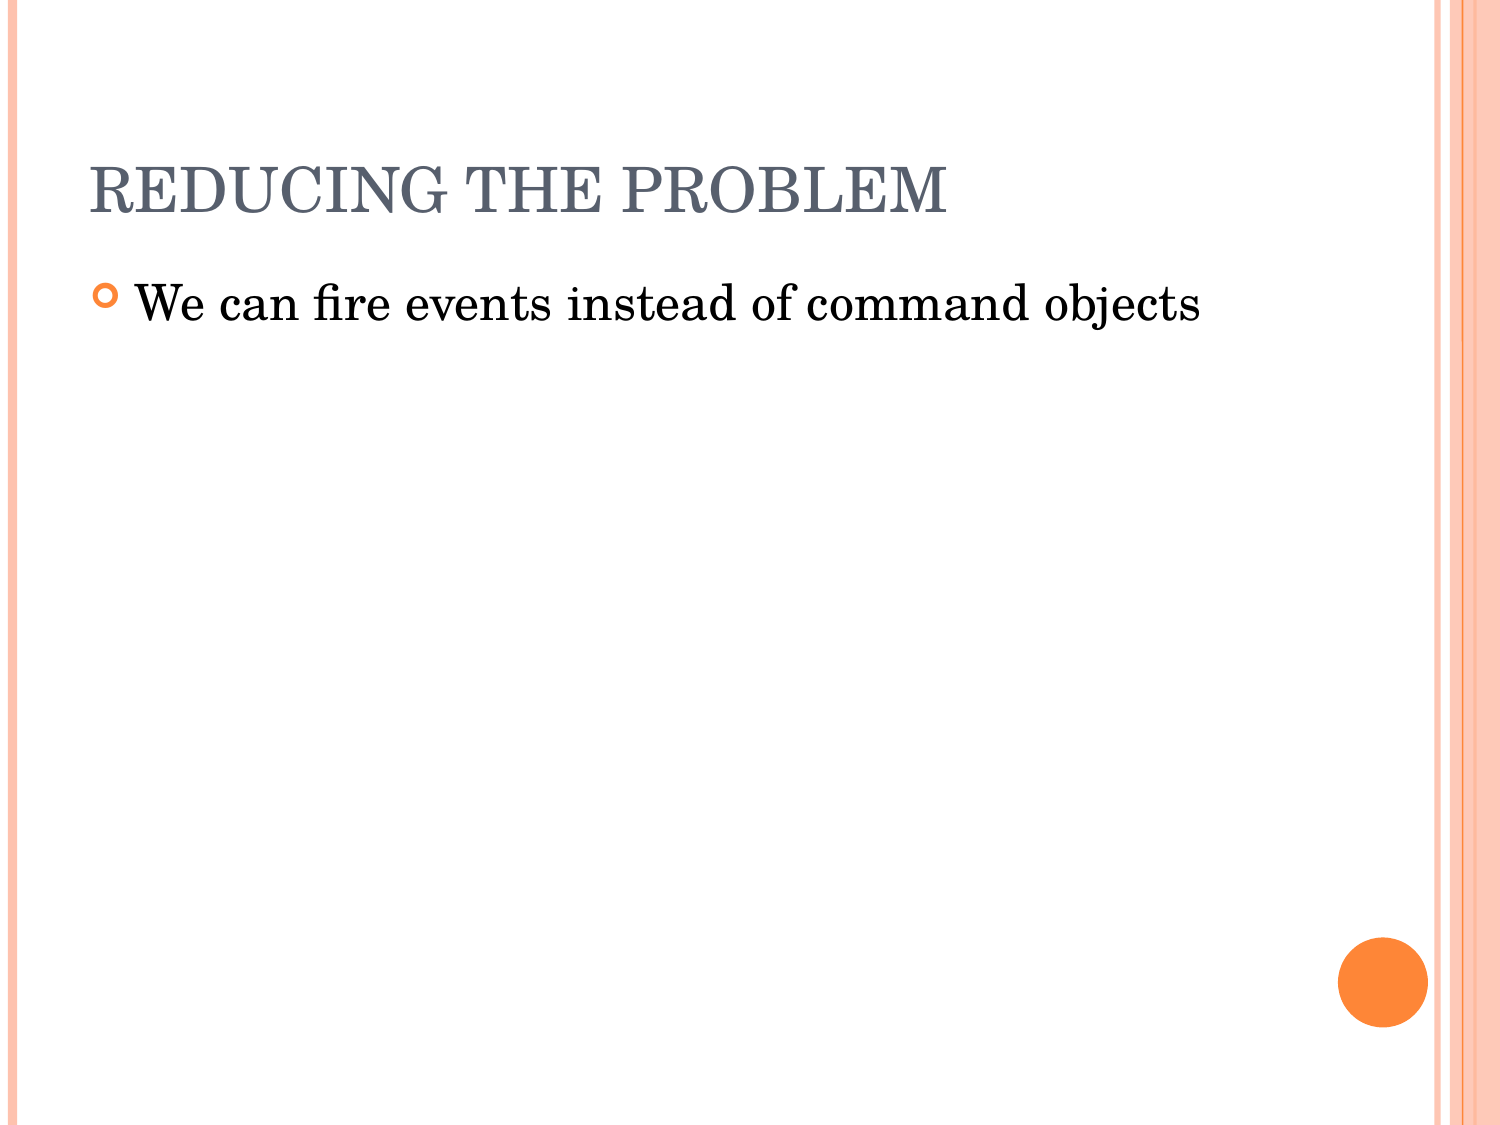

# Reducing the Problem
We can fire events instead of command objects